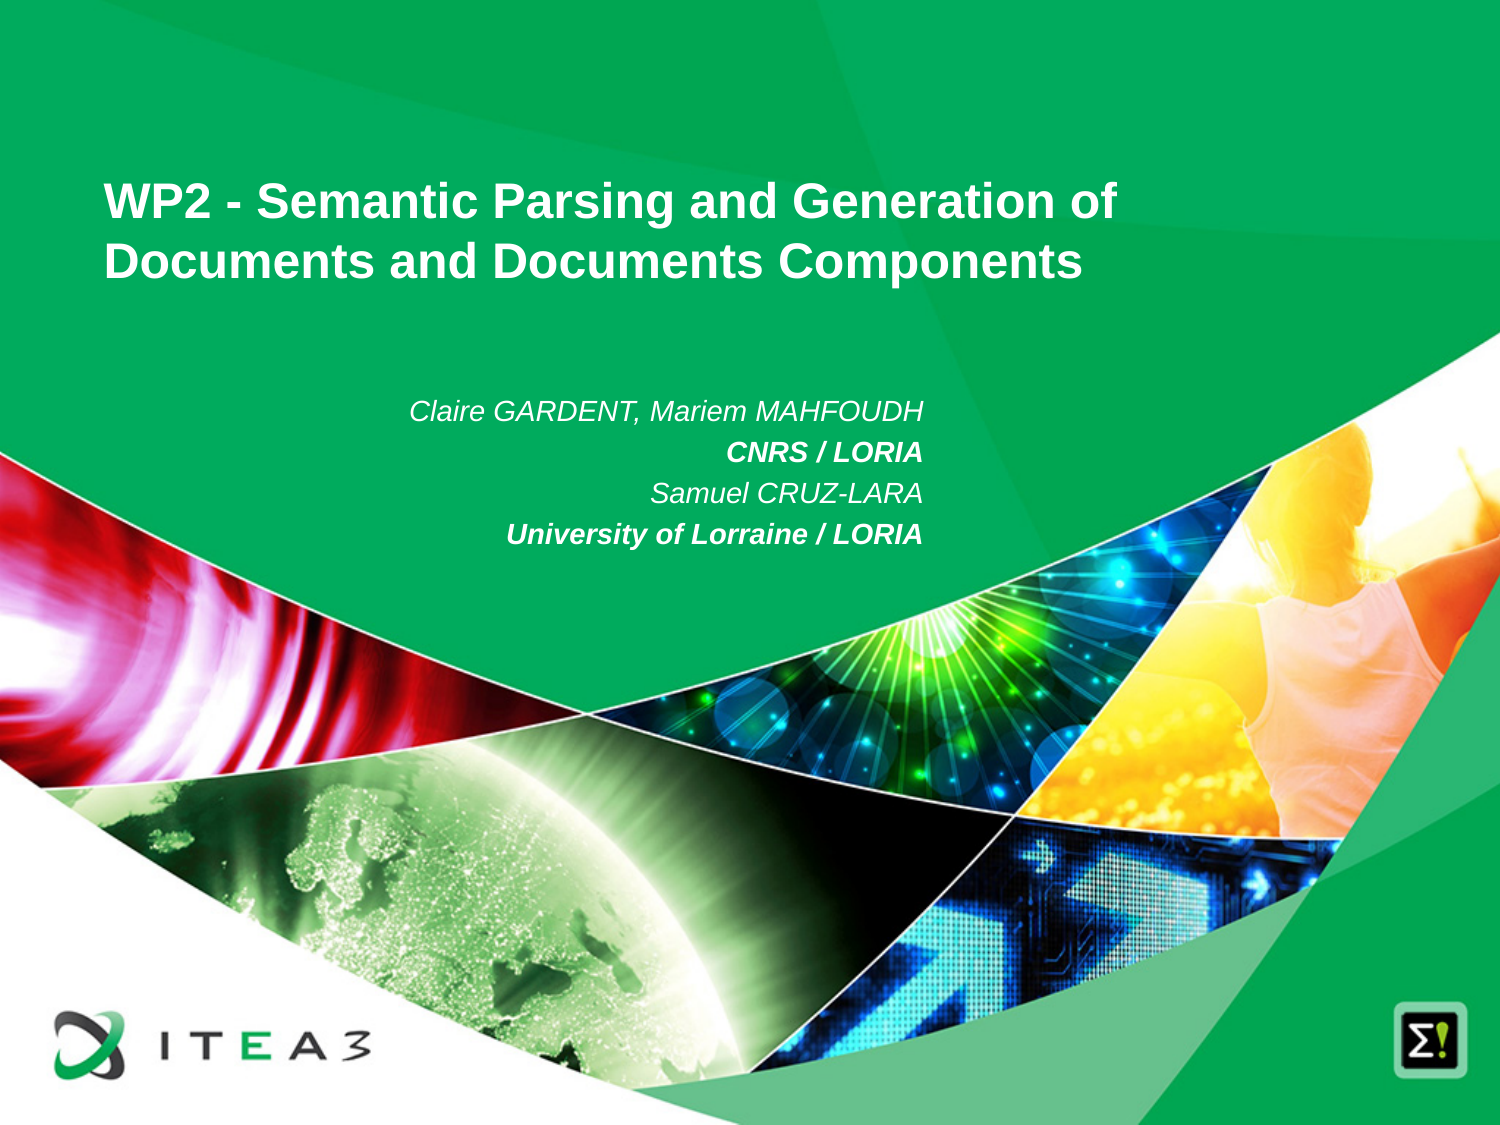

WP2 - Semantic Parsing and Generation of Documents and Documents Components
Claire GARDENT, Mariem MAHFOUDH
CNRS / LORIA
Samuel CRUZ-LARA
University of Lorraine / LORIA